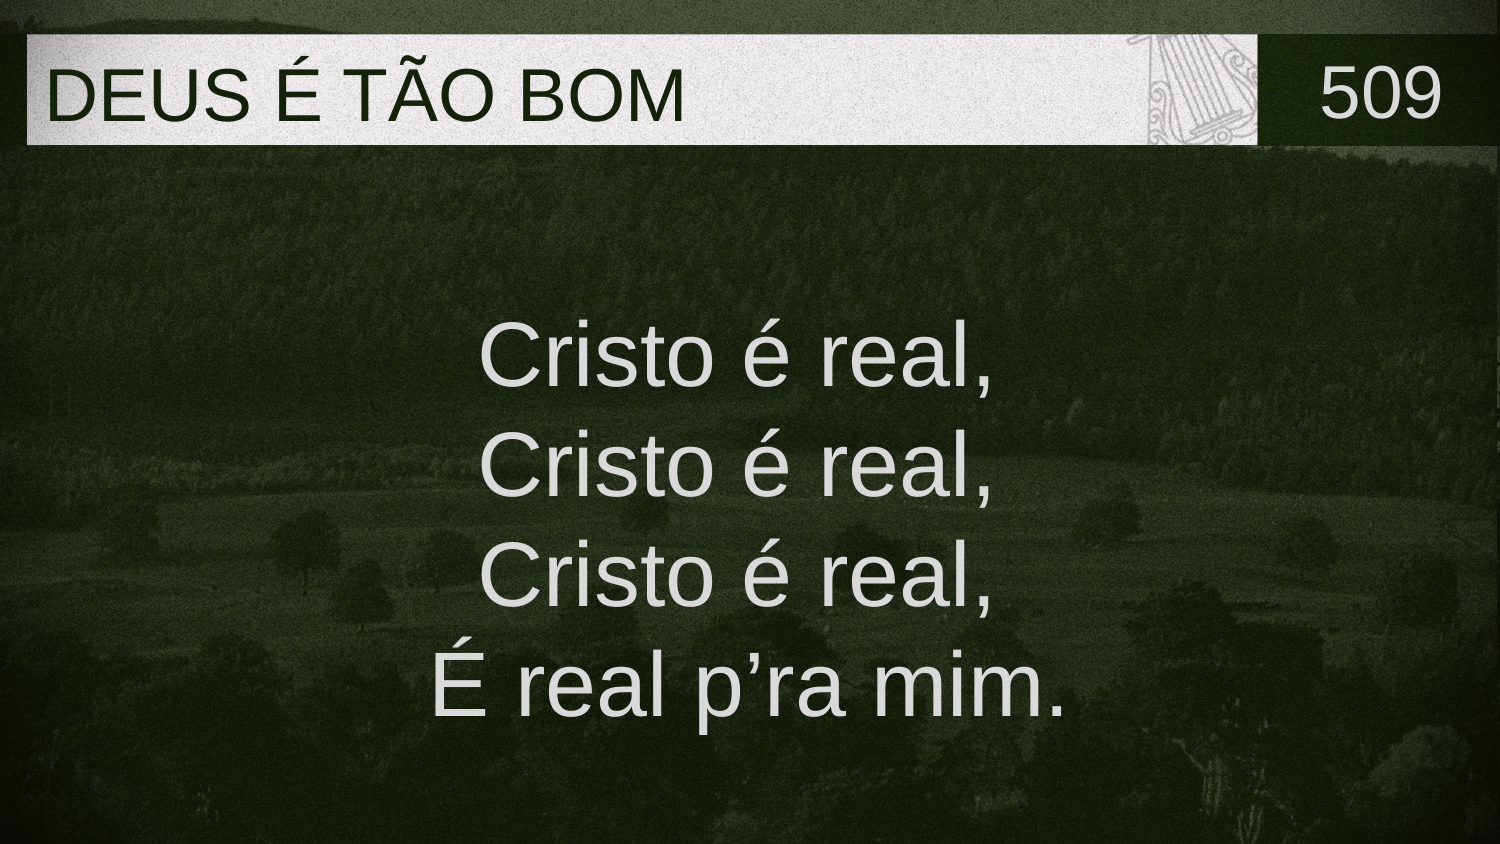

# DEUS É TÃO BOM
509
Cristo é real,
Cristo é real,
Cristo é real,
É real p’ra mim.